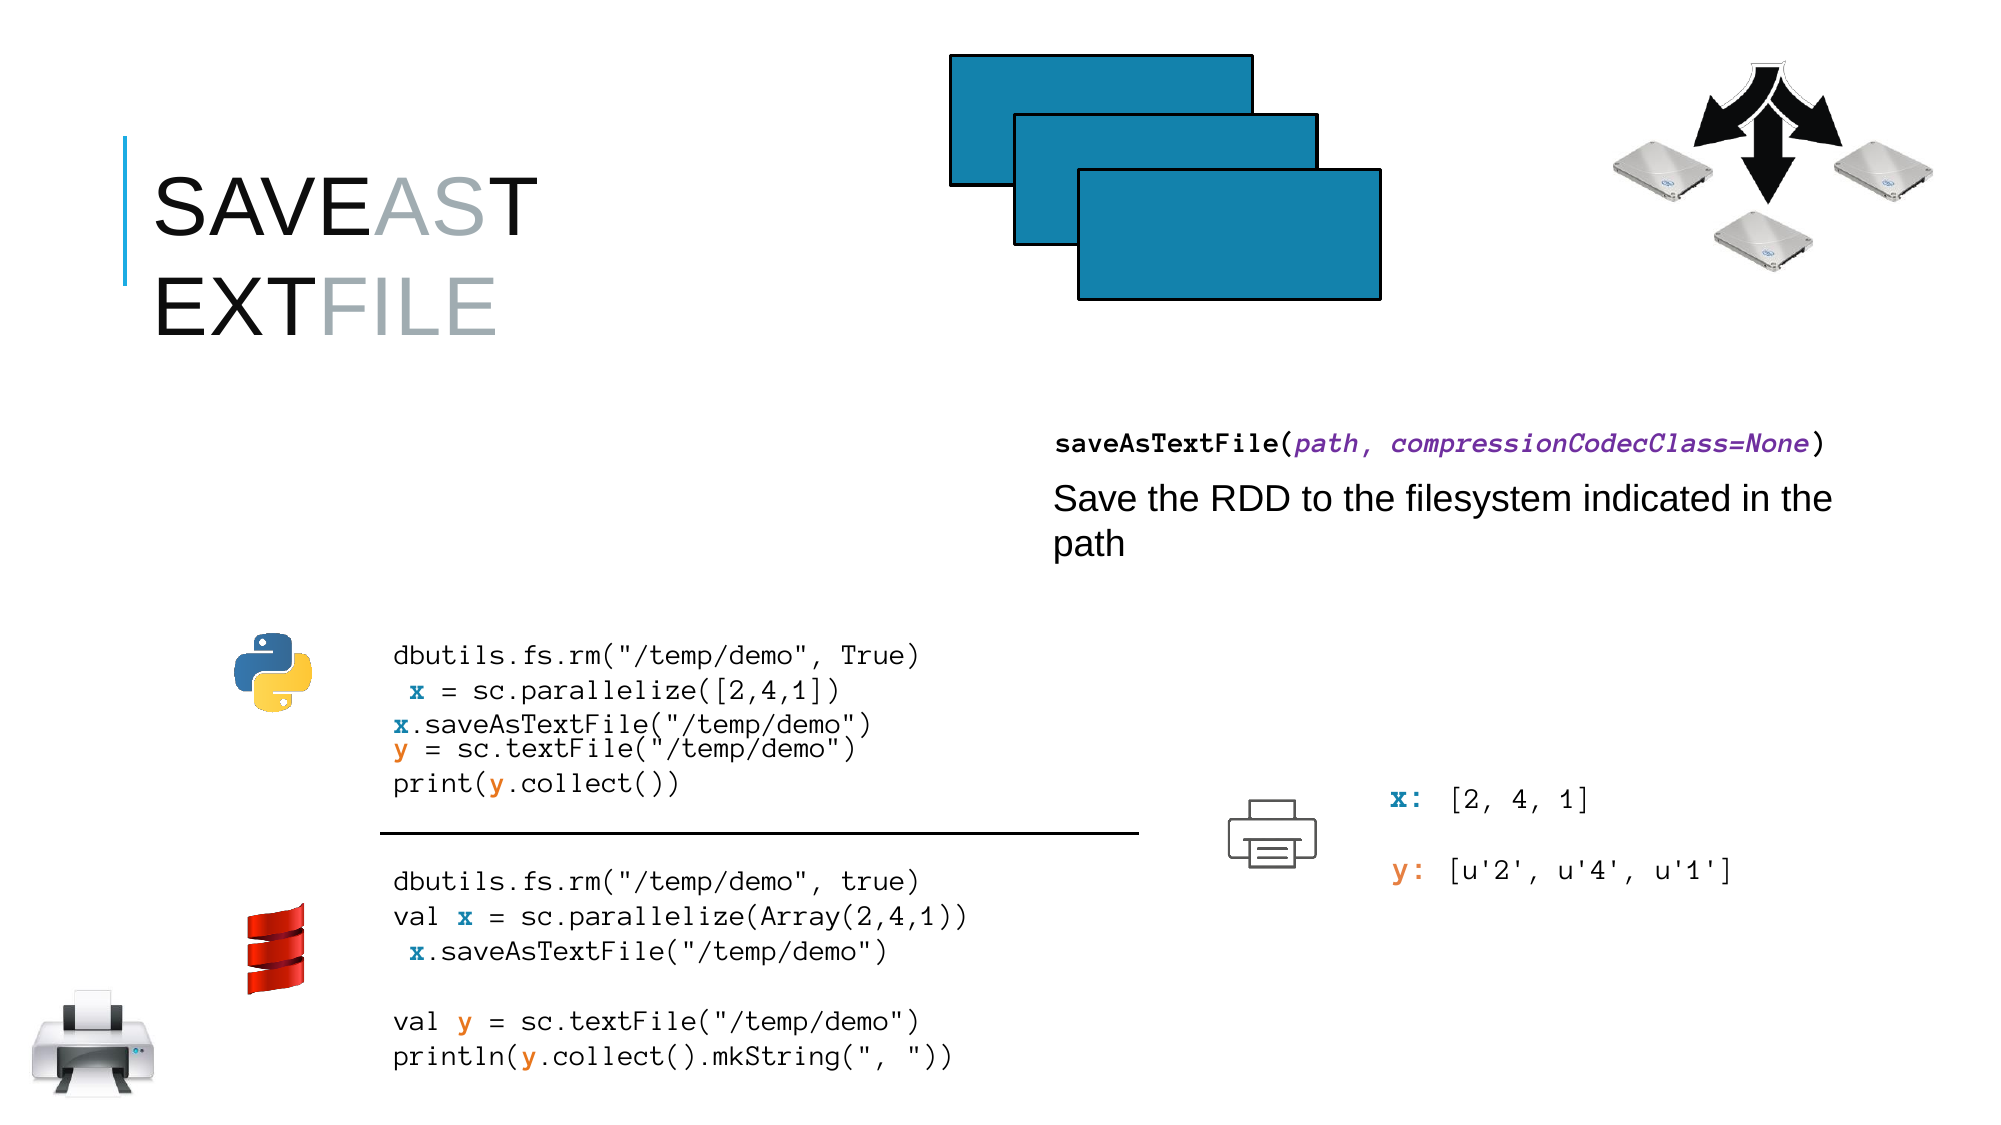

# SAVEASTEXTFILE

saveAsTextFile(path, compressionCodecClass=None)
Save the RDD to the filesystem indicated in the path

dbutils.fs.rm("/temp/demo", True)  x = sc.parallelize([2,4,1])  x.saveAsTextFile("/temp/demo")

y = sc.textFile("/temp/demo")
print(y.collect())
x:
[2, 4, 1]

y: [u'2', u'4', u'1']
dbutils.fs.rm("/temp/demo", true)  val x = sc.parallelize(Array(2,4,1))  x.saveAsTextFile("/temp/demo")

val y = sc.textFile("/temp/demo")  println(y.collect().mkString(", "))